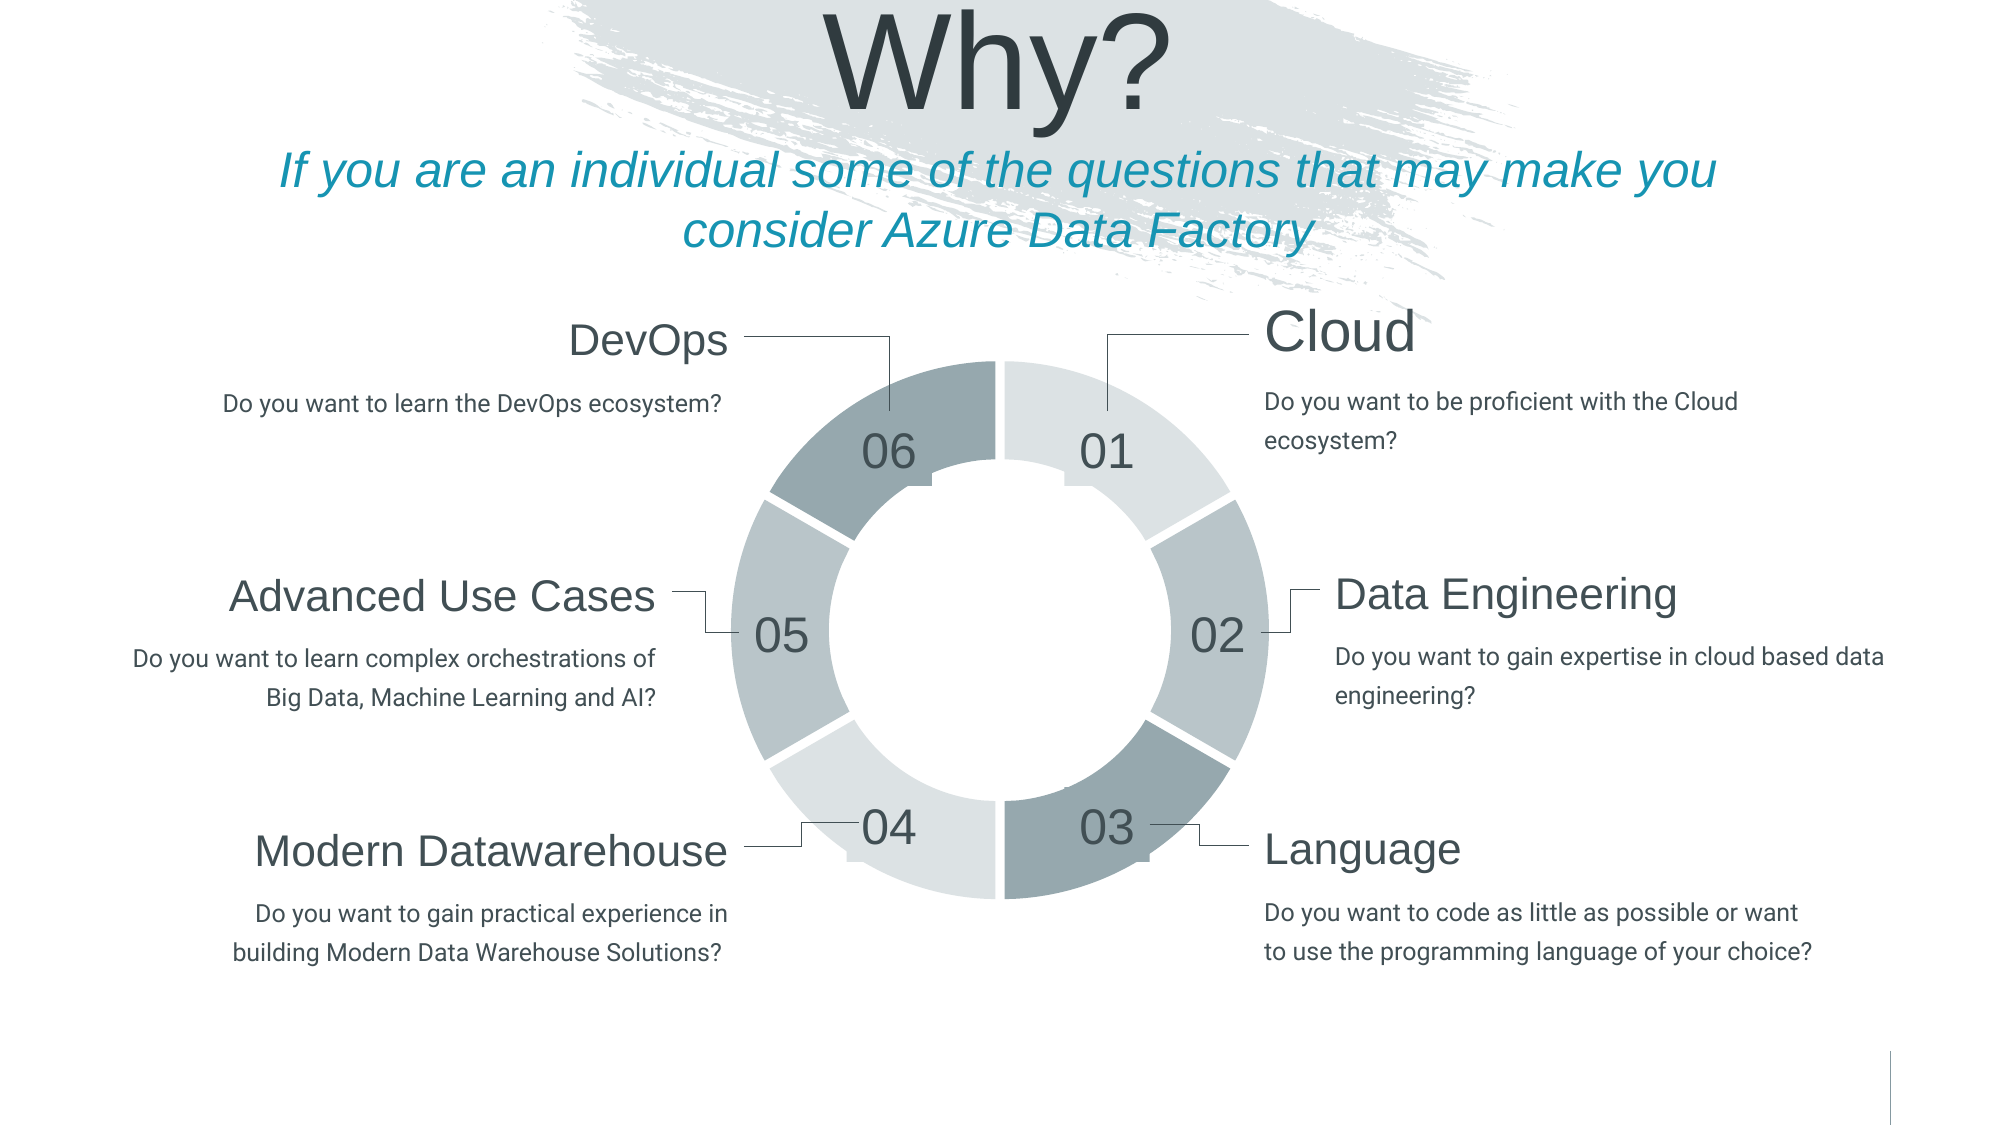

# Why? If you are an individual some of the questions that may make you consider Azure Data Factory
Cloud
DevOps
Do you want to be proficient with the Cloud ecosystem?
Do you want to learn the DevOps ecosystem?
Data Engineering
Advanced Use Cases
Do you want to gain expertise in cloud based data engineering?
Do you want to learn complex orchestrations of Big Data, Machine Learning and AI?
Language
Modern Datawarehouse
Do you want to code as little as possible or want to use the programming language of your choice?
Do you want to gain practical experience in building Modern Data Warehouse Solutions?